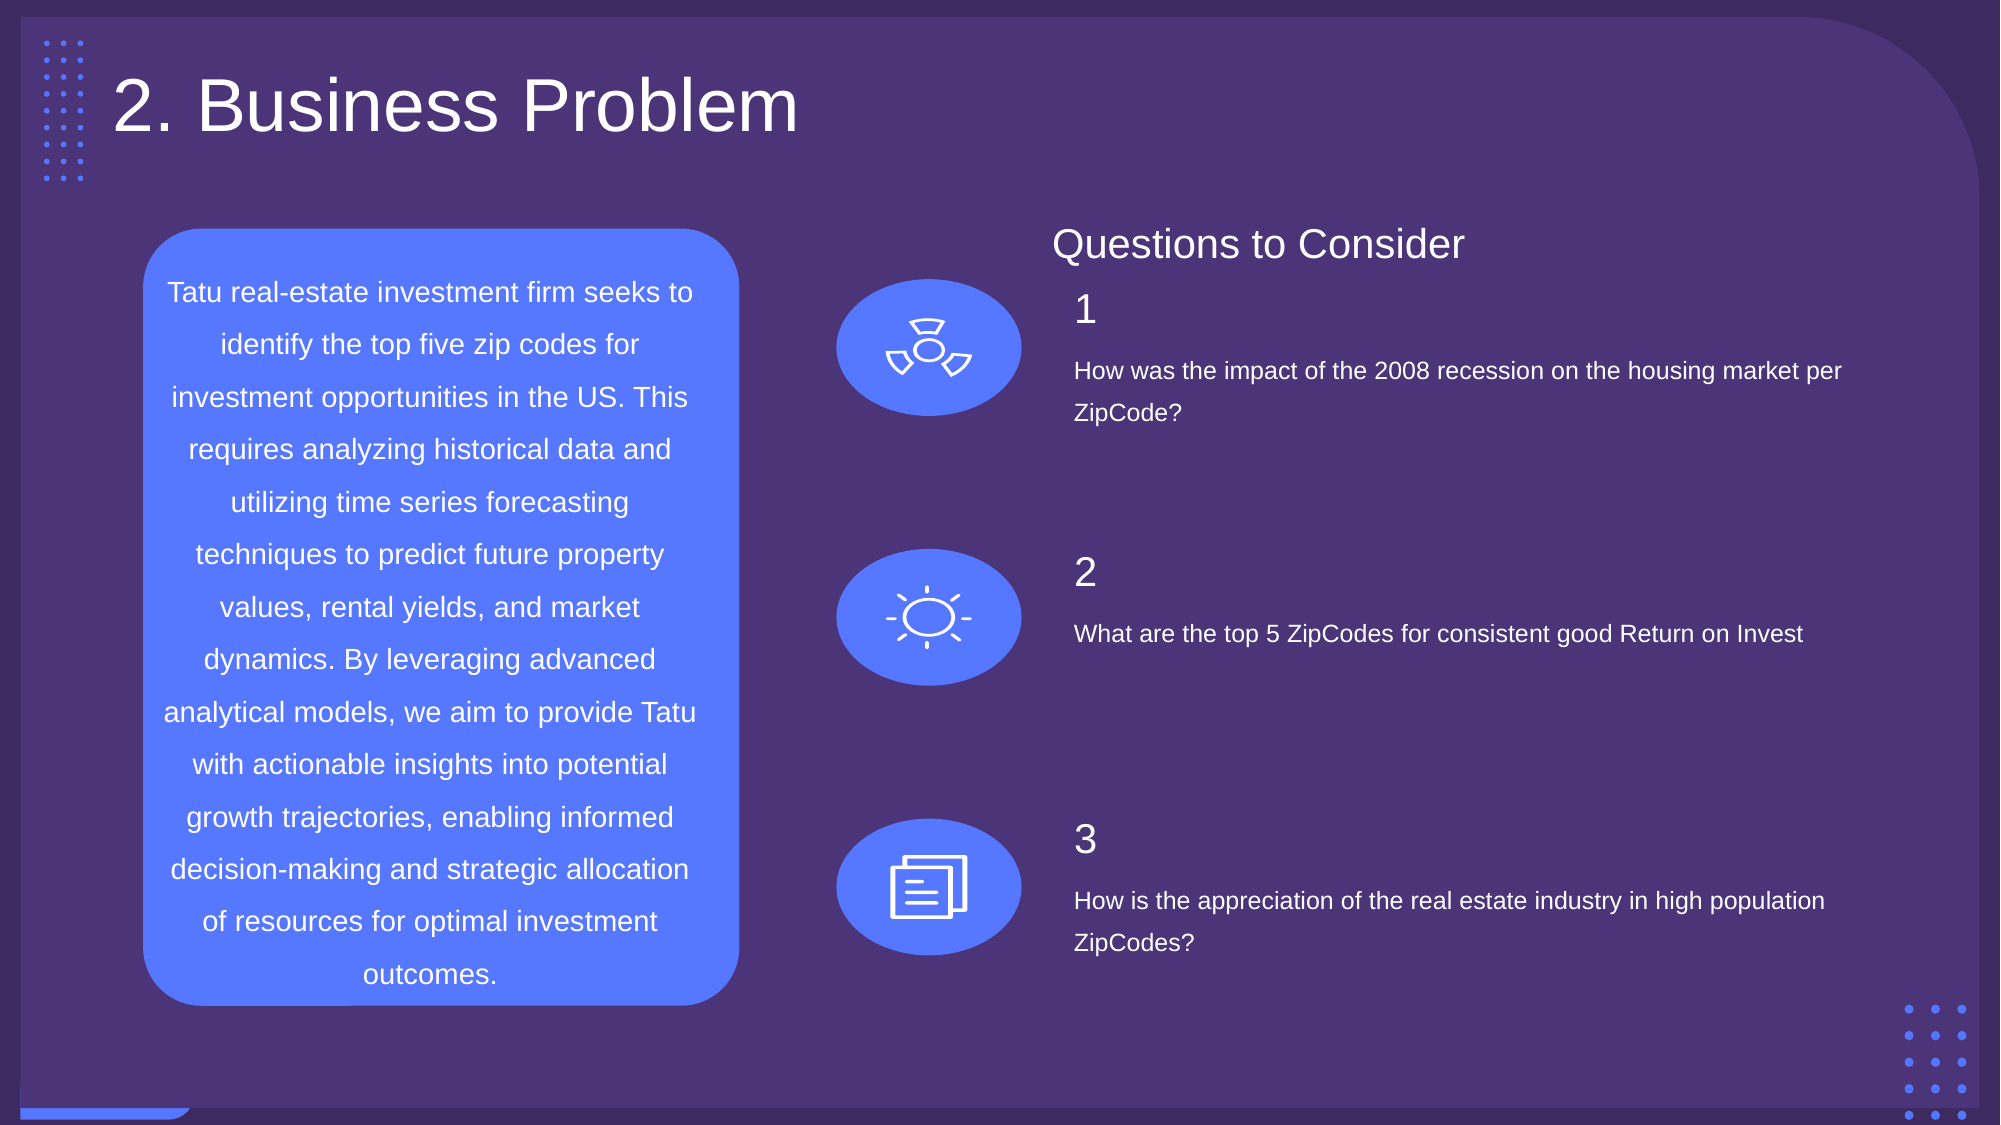

2. Business Problem
Questions to Consider

Tatu real-estate investment firm seeks to identify the top five zip codes for investment opportunities in the US. This requires analyzing historical data and utilizing time series forecasting techniques to predict future property values, rental yields, and market dynamics. By leveraging advanced analytical models, we aim to provide Tatu with actionable insights into potential growth trajectories, enabling informed decision-making and strategic allocation of resources for optimal investment outcomes.

1

How was the impact of the 2008 recession on the housing market per ZipCode?
2

What are the top 5 ZipCodes for consistent good Return on Invest
3

How is the appreciation of the real estate industry in high population ZipCodes?